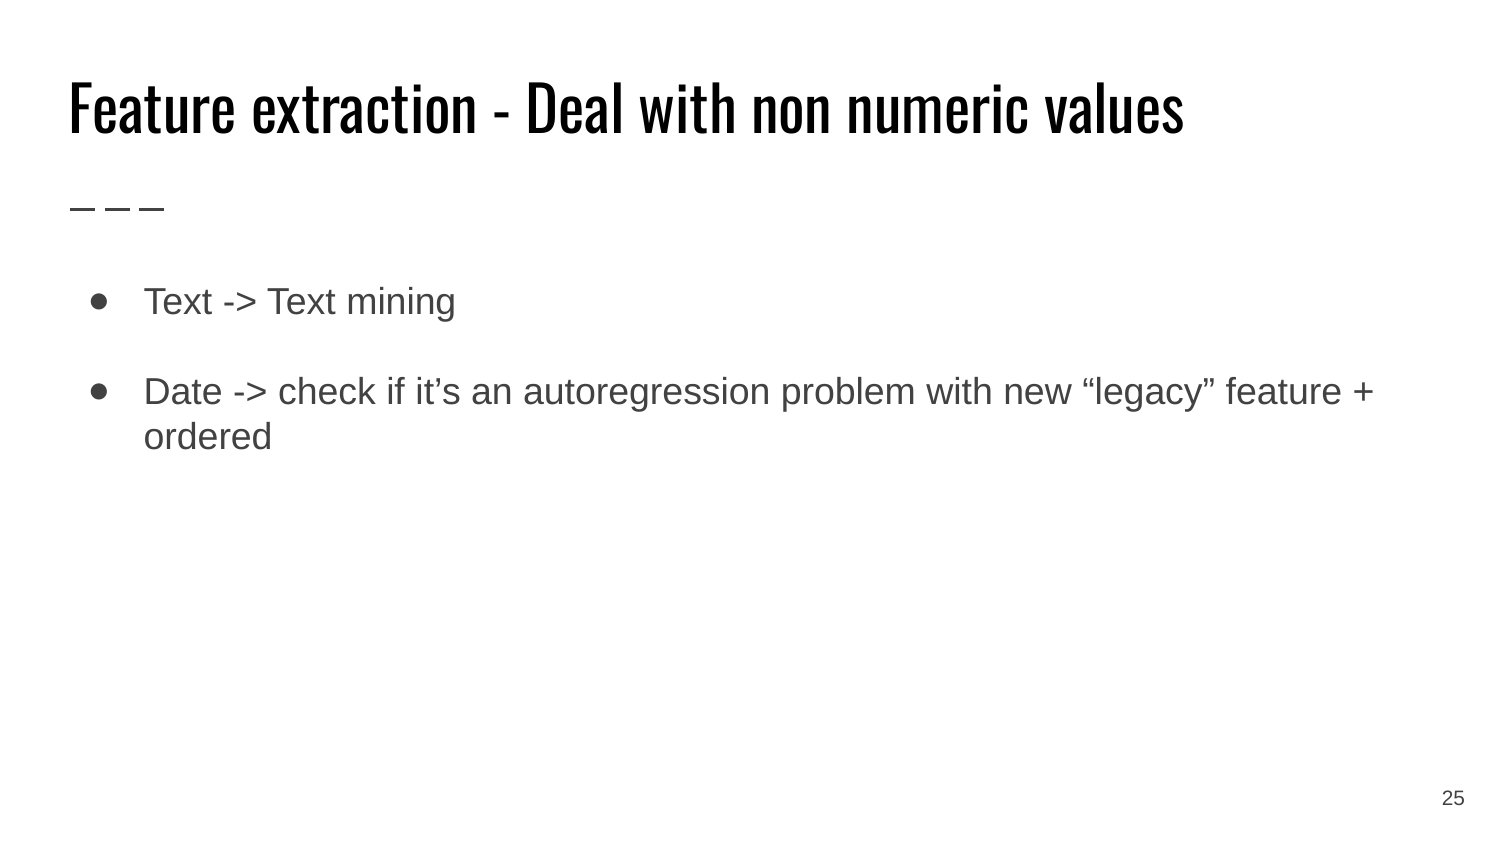

# Feature extraction - Deal with non numeric values
Text -> Text mining

Date -> check if it’s an autoregression problem with new “legacy” feature + ordered

25